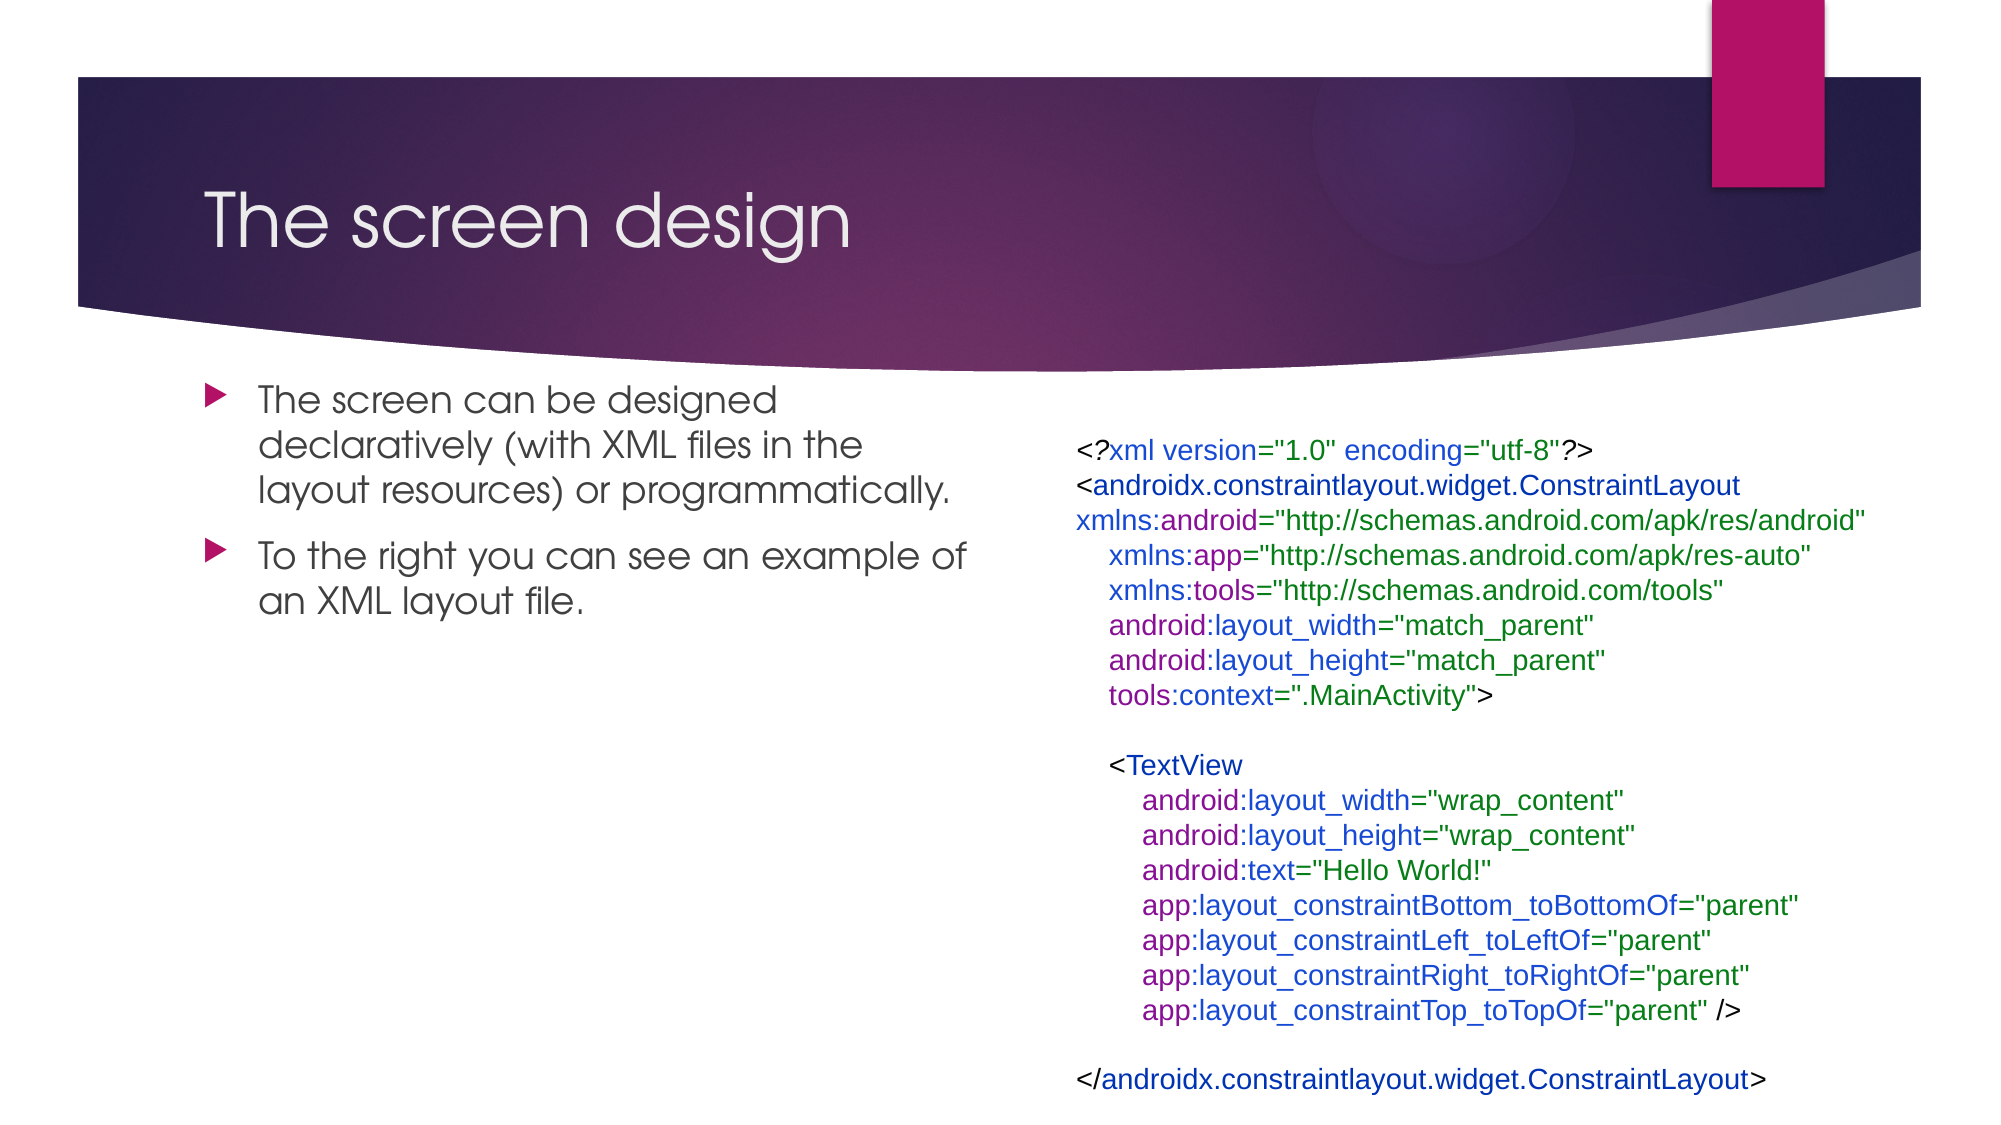

# The screen design
The screen can be designed declaratively (with XML files in the layout resources) or programmatically.
To the right you can see an example of an XML layout file.
<?xml version="1.0" encoding="utf-8"?>
<androidx.constraintlayout.widget.ConstraintLayout xmlns:android="http://schemas.android.com/apk/res/android"
    xmlns:app="http://schemas.android.com/apk/res-auto"
    xmlns:tools="http://schemas.android.com/tools"
    android:layout_width="match_parent"
    android:layout_height="match_parent"
    tools:context=".MainActivity">
    <TextView
        android:layout_width="wrap_content"
        android:layout_height="wrap_content"
        android:text="Hello World!"
        app:layout_constraintBottom_toBottomOf="parent"
        app:layout_constraintLeft_toLeftOf="parent"
        app:layout_constraintRight_toRightOf="parent"
        app:layout_constraintTop_toTopOf="parent" />
</androidx.constraintlayout.widget.ConstraintLayout>